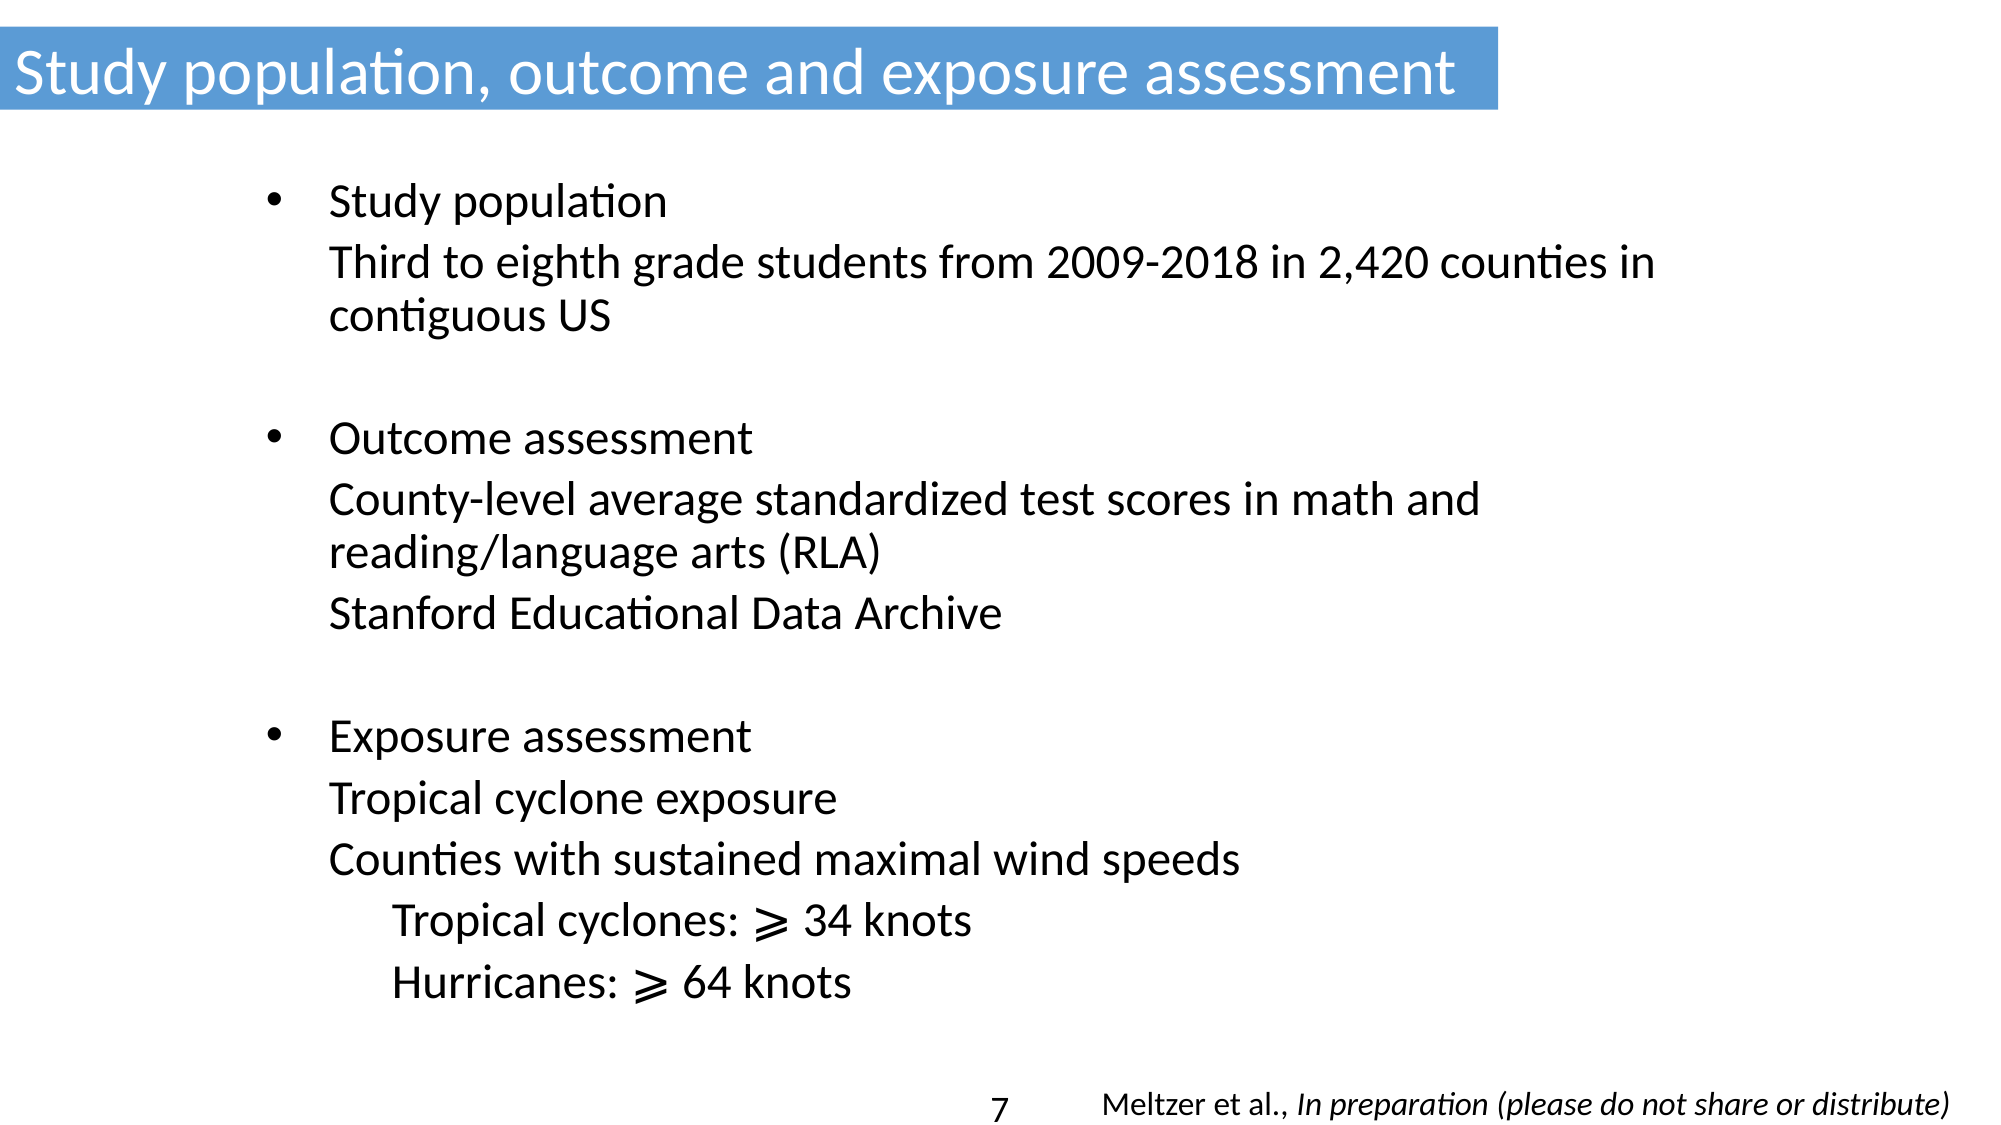

Study population, outcome and exposure assessment
Study population
Third to eighth grade students from 2009-2018 in 2,420 counties in contiguous US
Outcome assessment
County-level average standardized test scores in math and reading/language arts (RLA)
Stanford Educational Data Archive
Exposure assessment
Tropical cyclone exposure
Counties with sustained maximal wind speeds
Tropical cyclones: ⩾ 34 knots
Hurricanes: ⩾ 64 knots

Meltzer et al., In preparation (please do not share or distribute)
7